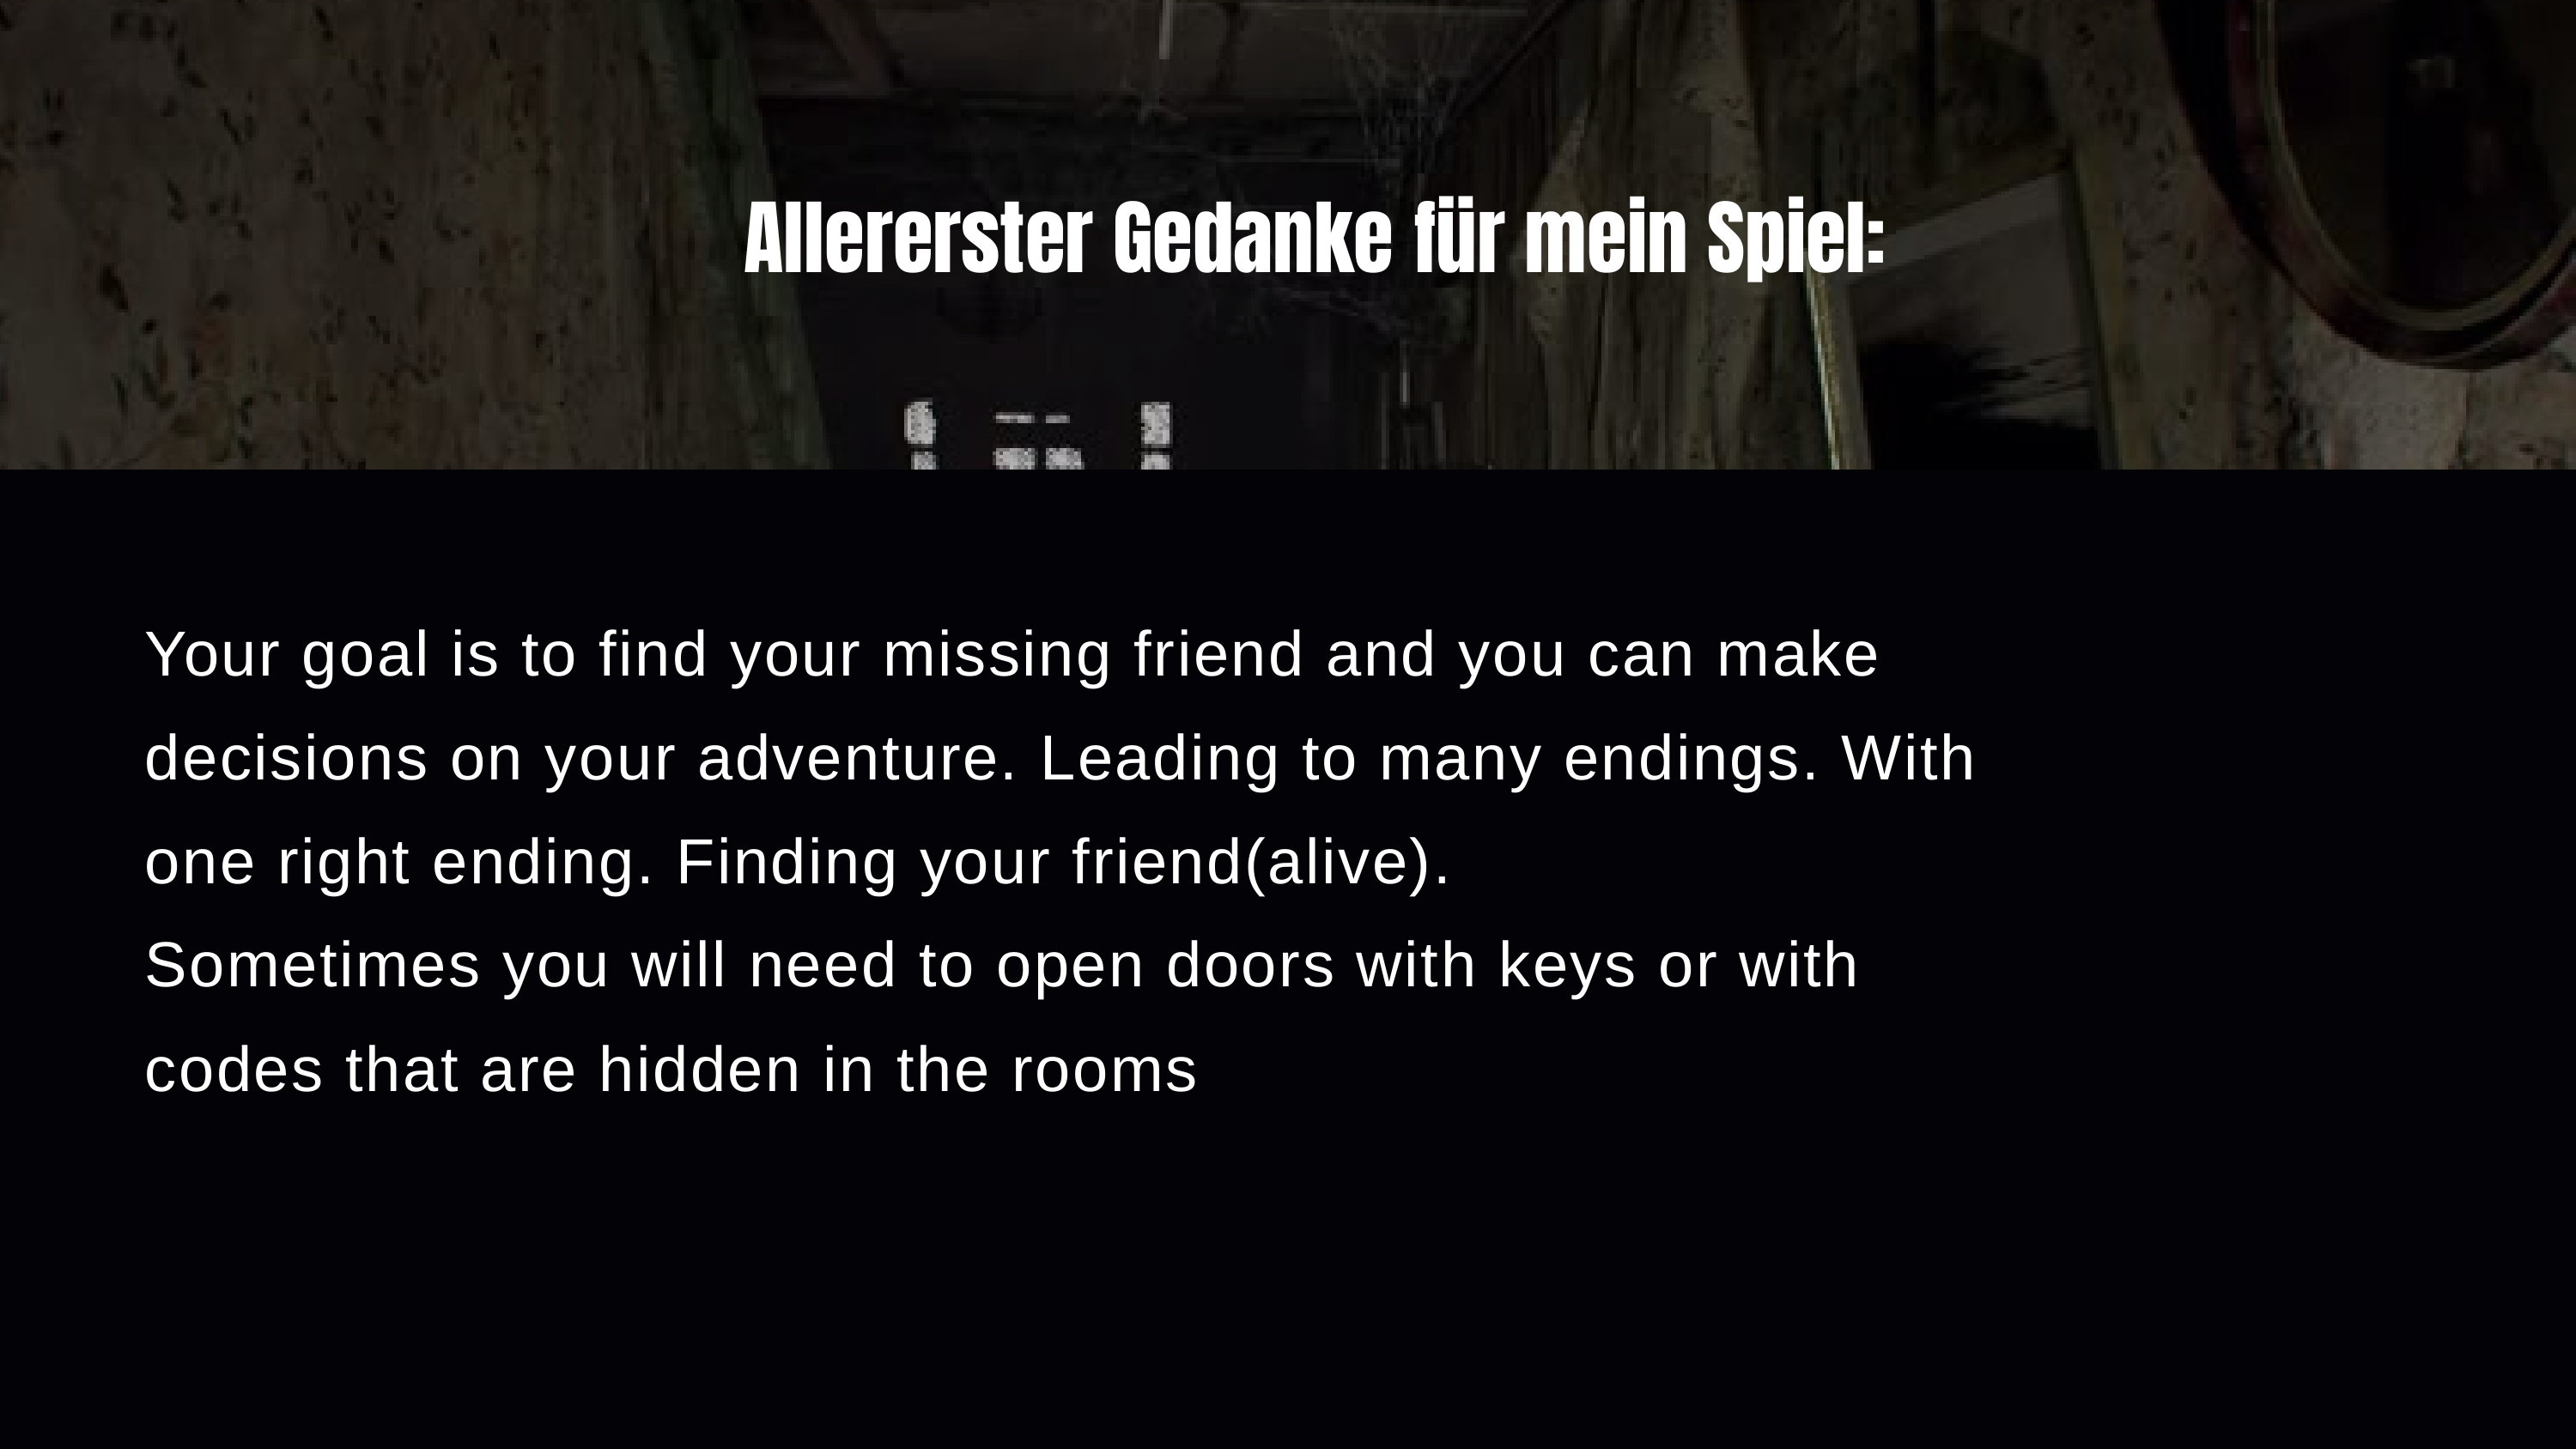

Allererster Gedanke für mein Spiel:
Your goal is to find your missing friend and you can make decisions on your adventure. Leading to many endings. With one right ending. Finding your friend(alive).
Sometimes you will need to open doors with keys or with codes that are hidden in the rooms